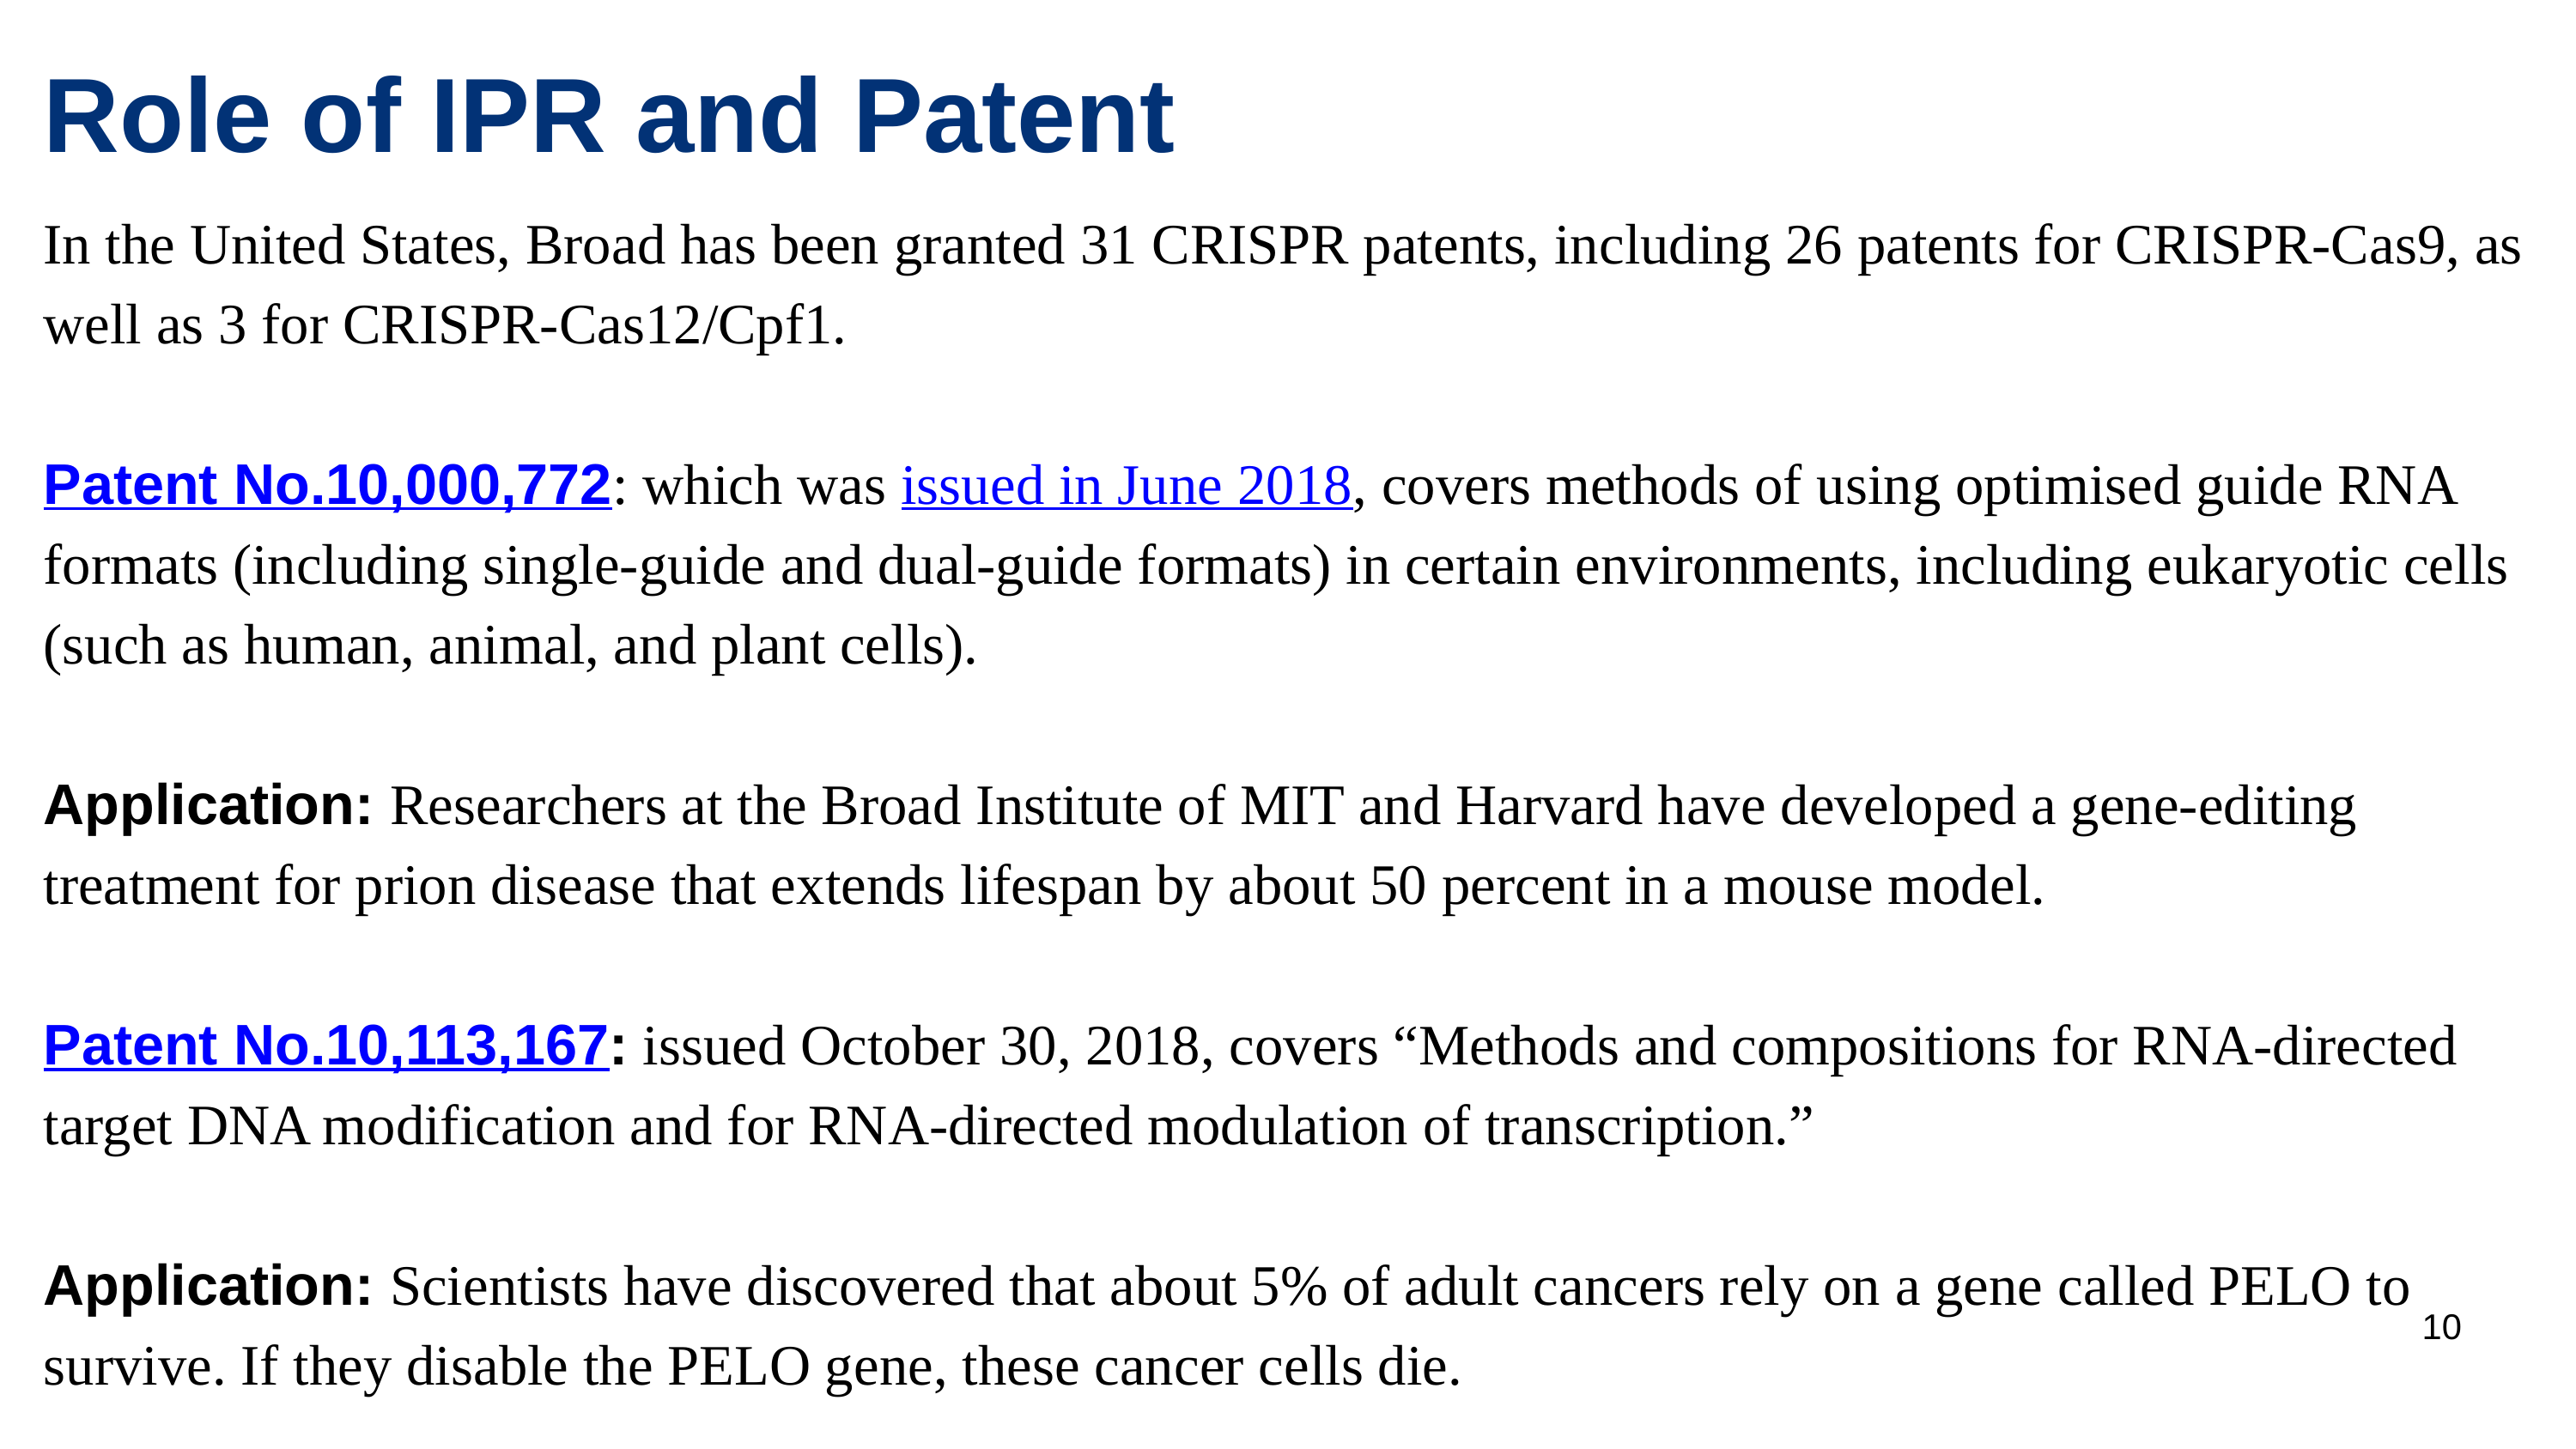

Role of IPR and Patent
In the United States, Broad has been granted 31 CRISPR patents, including 26 patents for CRISPR-Cas9, as well as 3 for CRISPR-Cas12/Cpf1.

Patent No.10,000,772: which was issued in June 2018, covers methods of using optimised guide RNA formats (including single-guide and dual-guide formats) in certain environments, including eukaryotic cells (such as human, animal, and plant cells).

Application: Researchers at the Broad Institute of MIT and Harvard have developed a gene-editing treatment for prion disease that extends lifespan by about 50 percent in a mouse model.

Patent No.10,113,167: issued October 30, 2018, covers “Methods and compositions for RNA-directed target DNA modification and for RNA-directed modulation of transcription.”

Application: Scientists have discovered that about 5% of adult cancers rely on a gene called PELO to survive. If they disable the PELO gene, these cancer cells die.
10